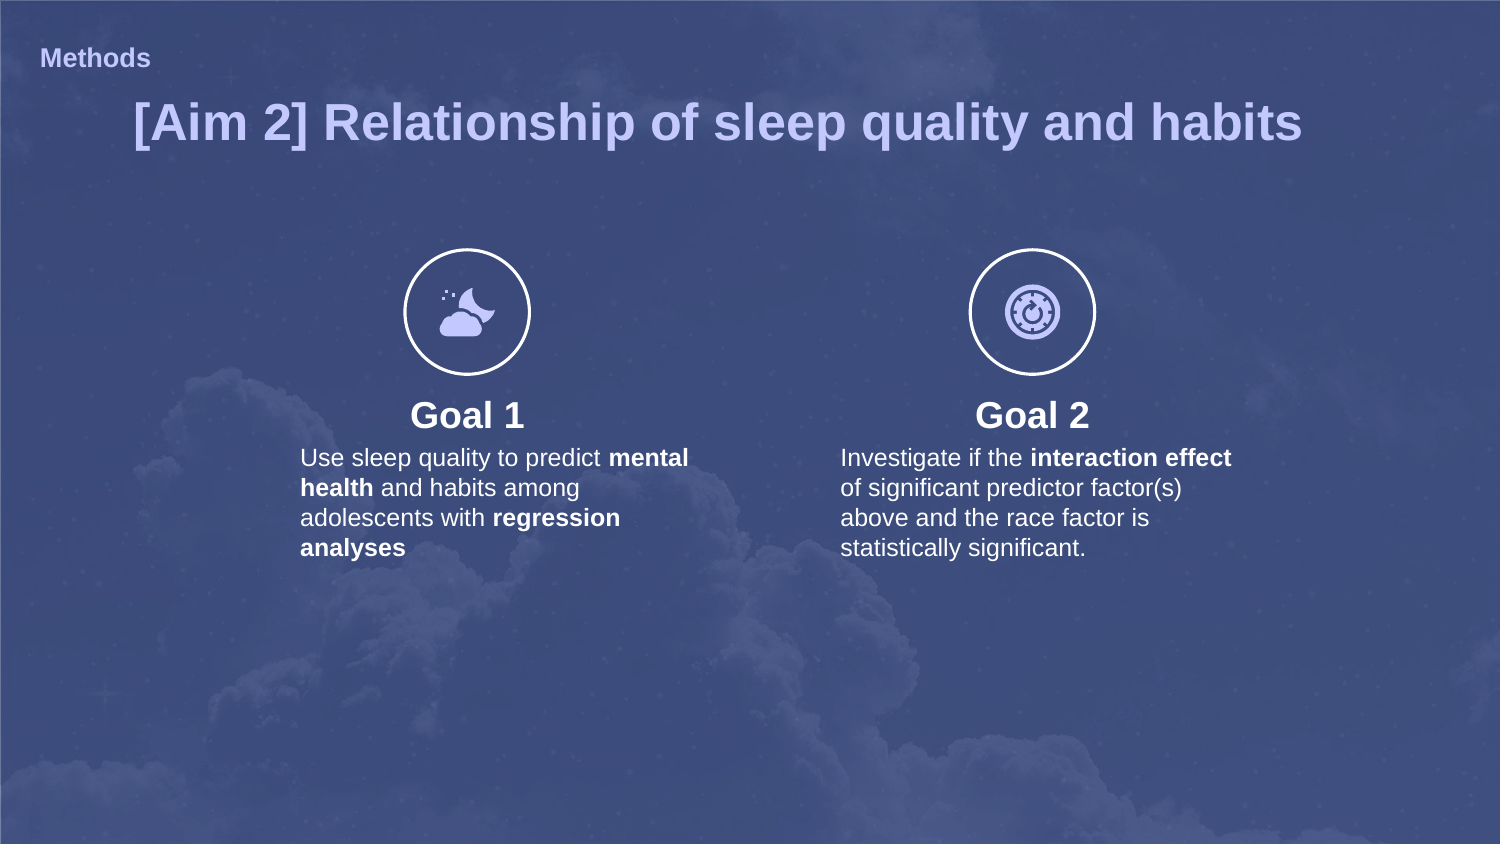

Methods
# [Aim 2] Relationship of sleep quality and habits

Goal 1
Goal 2
Use sleep quality to predict mental health and habits among adolescents with regression analyses

Investigate if the interaction effect of significant predictor factor(s) above and the race factor is statistically significant.